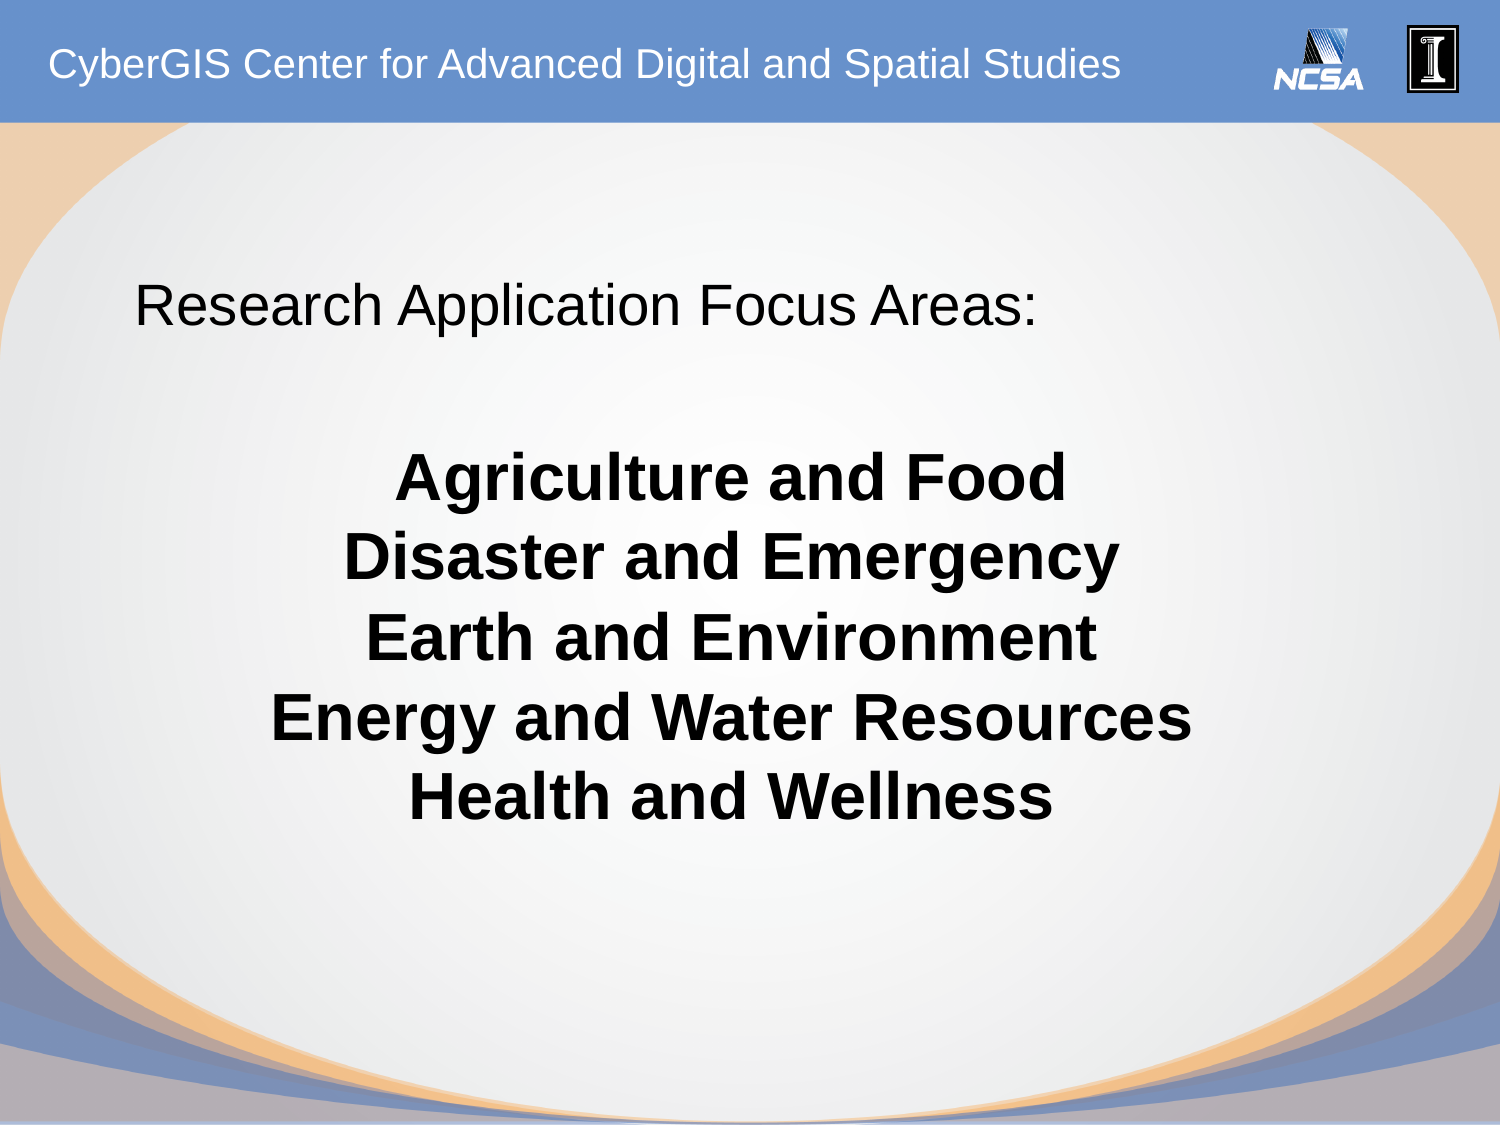

Research Application Focus Areas:
# Agriculture and Food Disaster and Emergency Earth and Environment Energy and Water Resources Health and Wellness